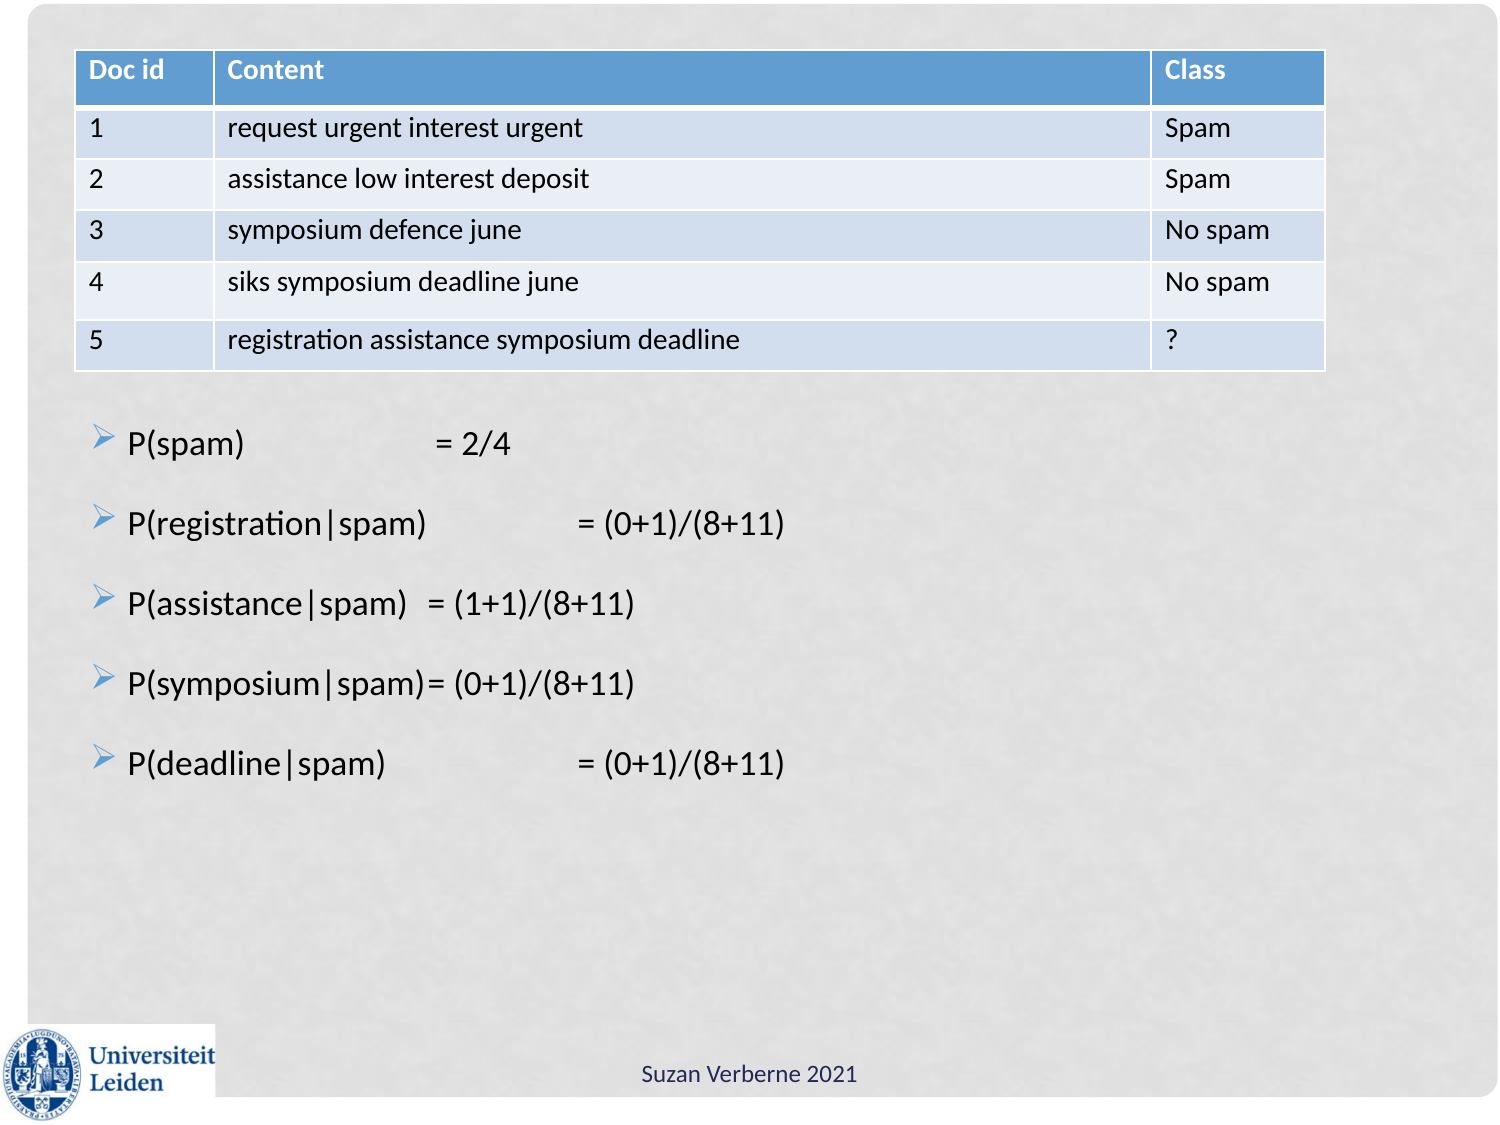

| Doc id | Content | Class |
| --- | --- | --- |
| 1 | request urgent interest urgent | Spam |
| 2 | assistance low interest deposit | Spam |
| 3 | symposium defence june | No spam |
| 4 | siks symposium deadline june | No spam |
| 5 | registration assistance symposium deadline | ? |

P(spam)		 = 2/4
P(registration|spam) 	= (0+1)/(8+11)
P(assistance|spam) 	= (1+1)/(8+11)
P(symposium|spam)	= (0+1)/(8+11)
P(deadline|spam)		= (0+1)/(8+11)

Suzan Verberne 2021